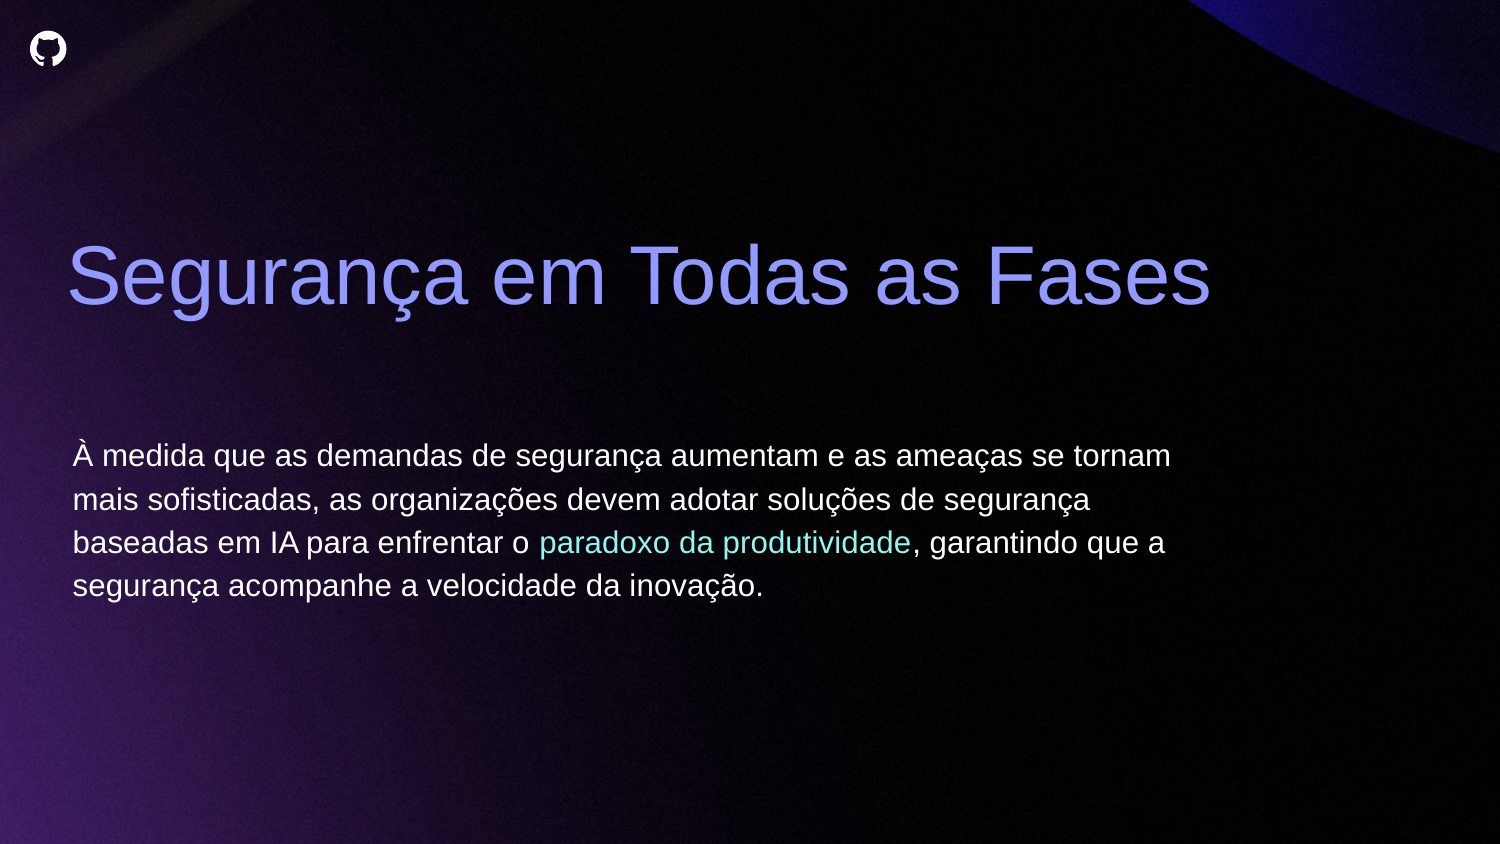

# Segurança em Todas as Fases
À medida que as demandas de segurança aumentam e as ameaças se tornam mais sofisticadas, as organizações devem adotar soluções de segurança baseadas em IA para enfrentar o paradoxo da produtividade, garantindo que a segurança acompanhe a velocidade da inovação.